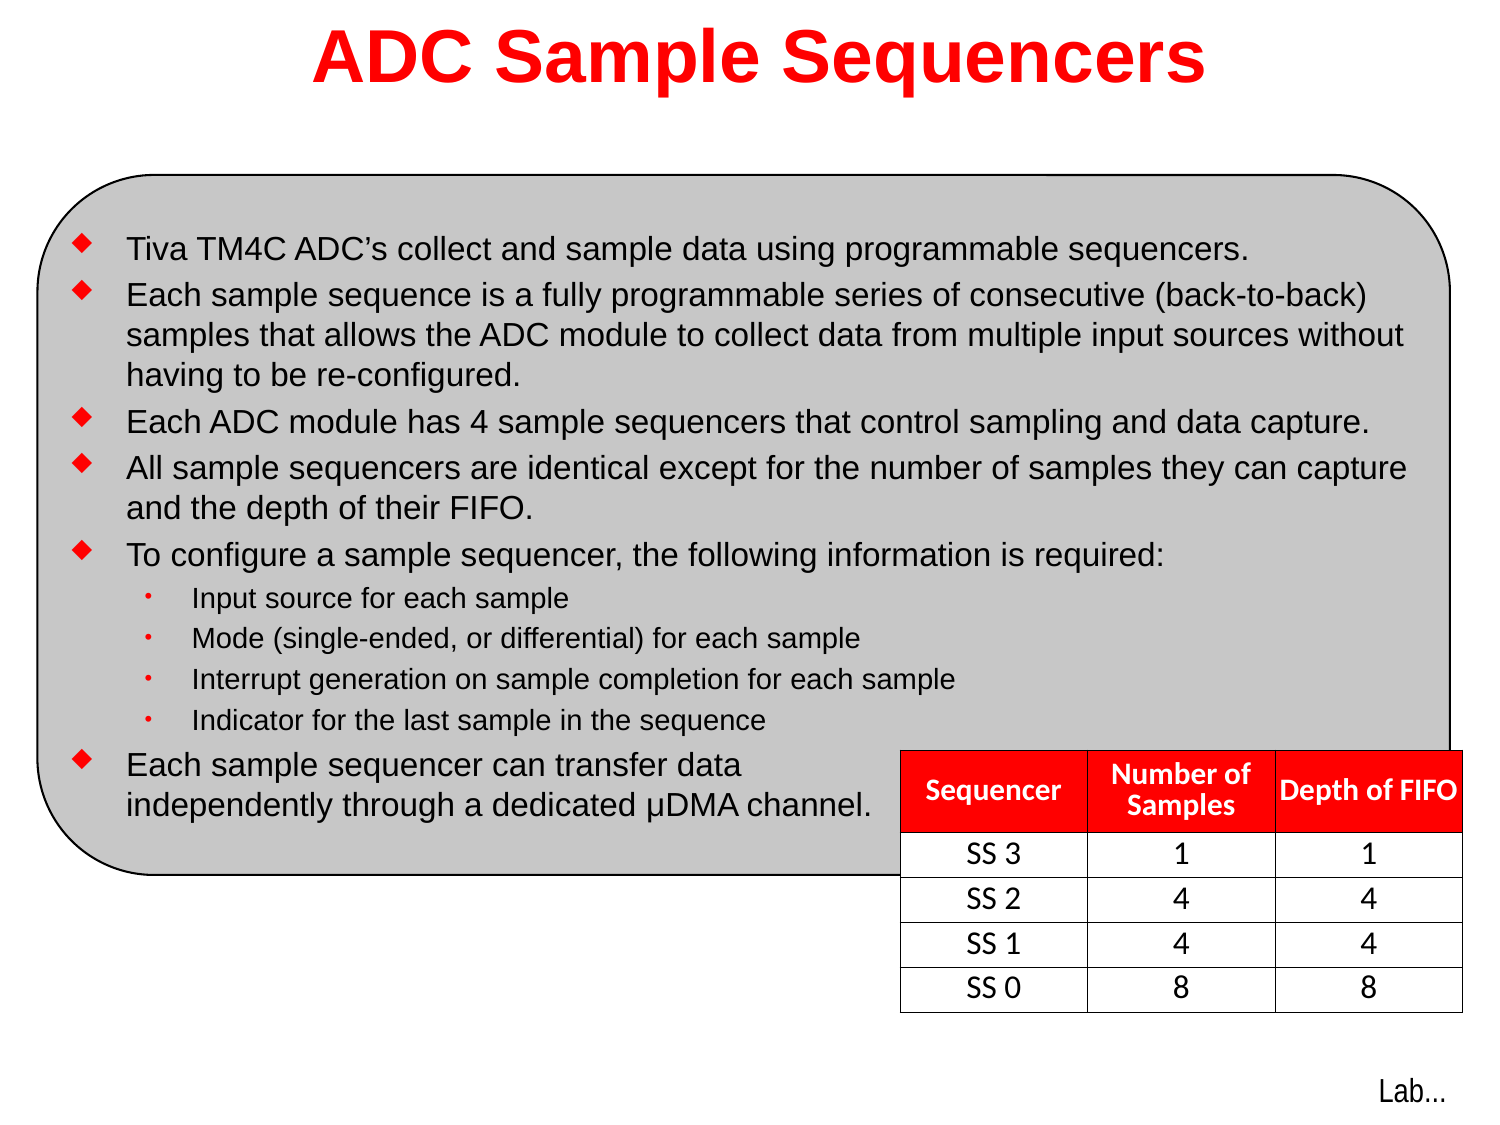

# ADC Sample Sequencers

Tiva TM4C ADC’s collect and sample data using programmable sequencers.
Each sample sequence is a fully programmable series of consecutive (back-to-back) samples that allows the ADC module to collect data from multiple input sources without having to be re-configured.
Each ADC module has 4 sample sequencers that control sampling and data capture.
All sample sequencers are identical except for the number of samples they can capture and the depth of their FIFO.
To configure a sample sequencer, the following information is required:
Input source for each sample
Mode (single-ended, or differential) for each sample
Interrupt generation on sample completion for each sample
Indicator for the last sample in the sequence
Each sample sequencer can transfer data
independently through a dedicated μDMA channel.

| Sequencer | Number of Samples | Depth of FIFO |
| --- | --- | --- |
| SS 3 | 1 | 1 |
| SS 2 | 4 | 4 |
| SS 1 | 4 | 4 |
| SS 0 | 8 | 8 |
Lab...